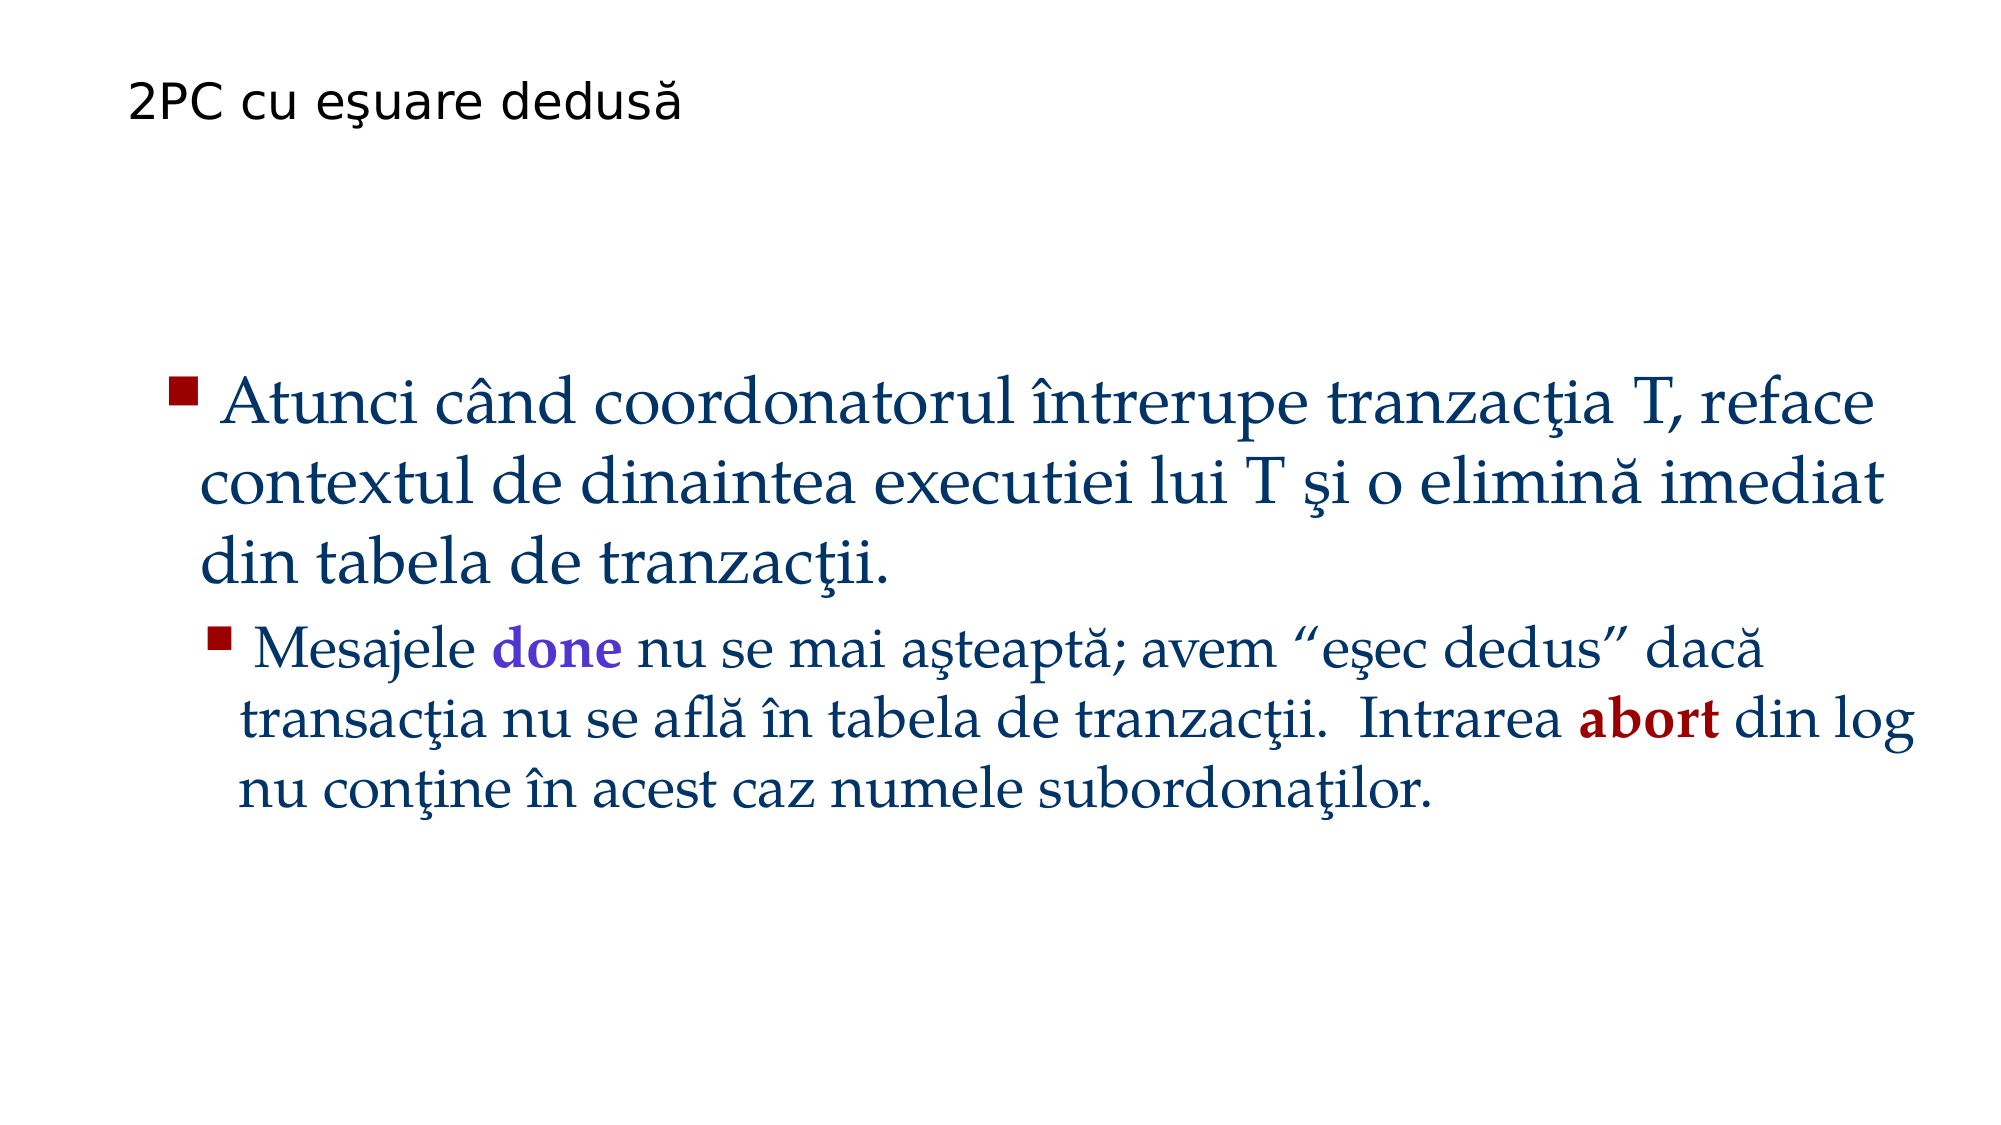

2PC cu eşuare dedusă
 Atunci când coordonatorul întrerupe tranzacţia T, reface contextul de dinaintea executiei lui T şi o elimină imediat din tabela de tranzacţii.
 Mesajele done nu se mai aşteaptă; avem “eşec dedus” dacă transacţia nu se află în tabela de tranzacţii.  Intrarea abort din log nu conţine în acest caz numele subordonaţilor.